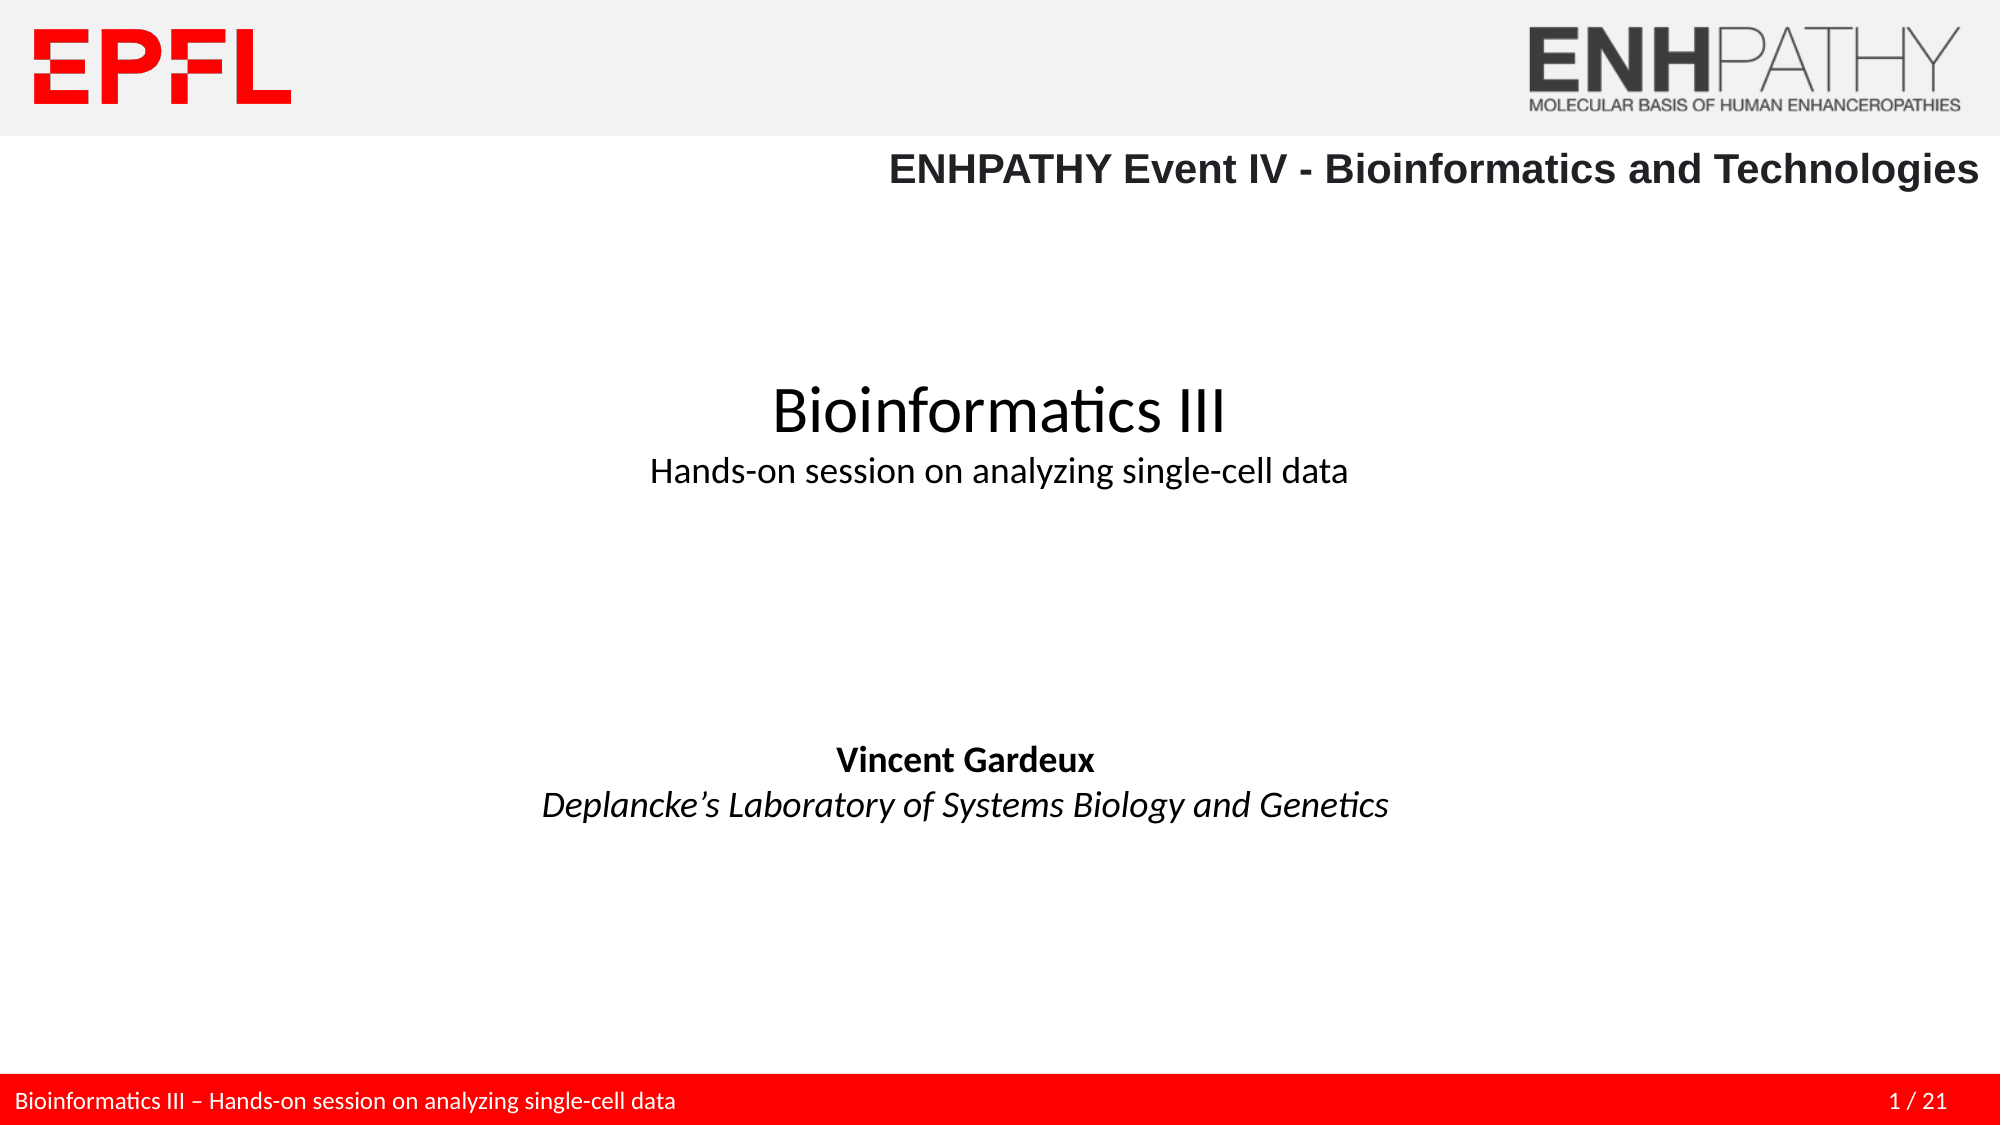

ENHPATHY Event IV - Bioinformatics and Technologies
Bioinformatics III
Hands-on session on analyzing single-cell data
Vincent Gardeux
Deplancke’s Laboratory of Systems Biology and Genetics